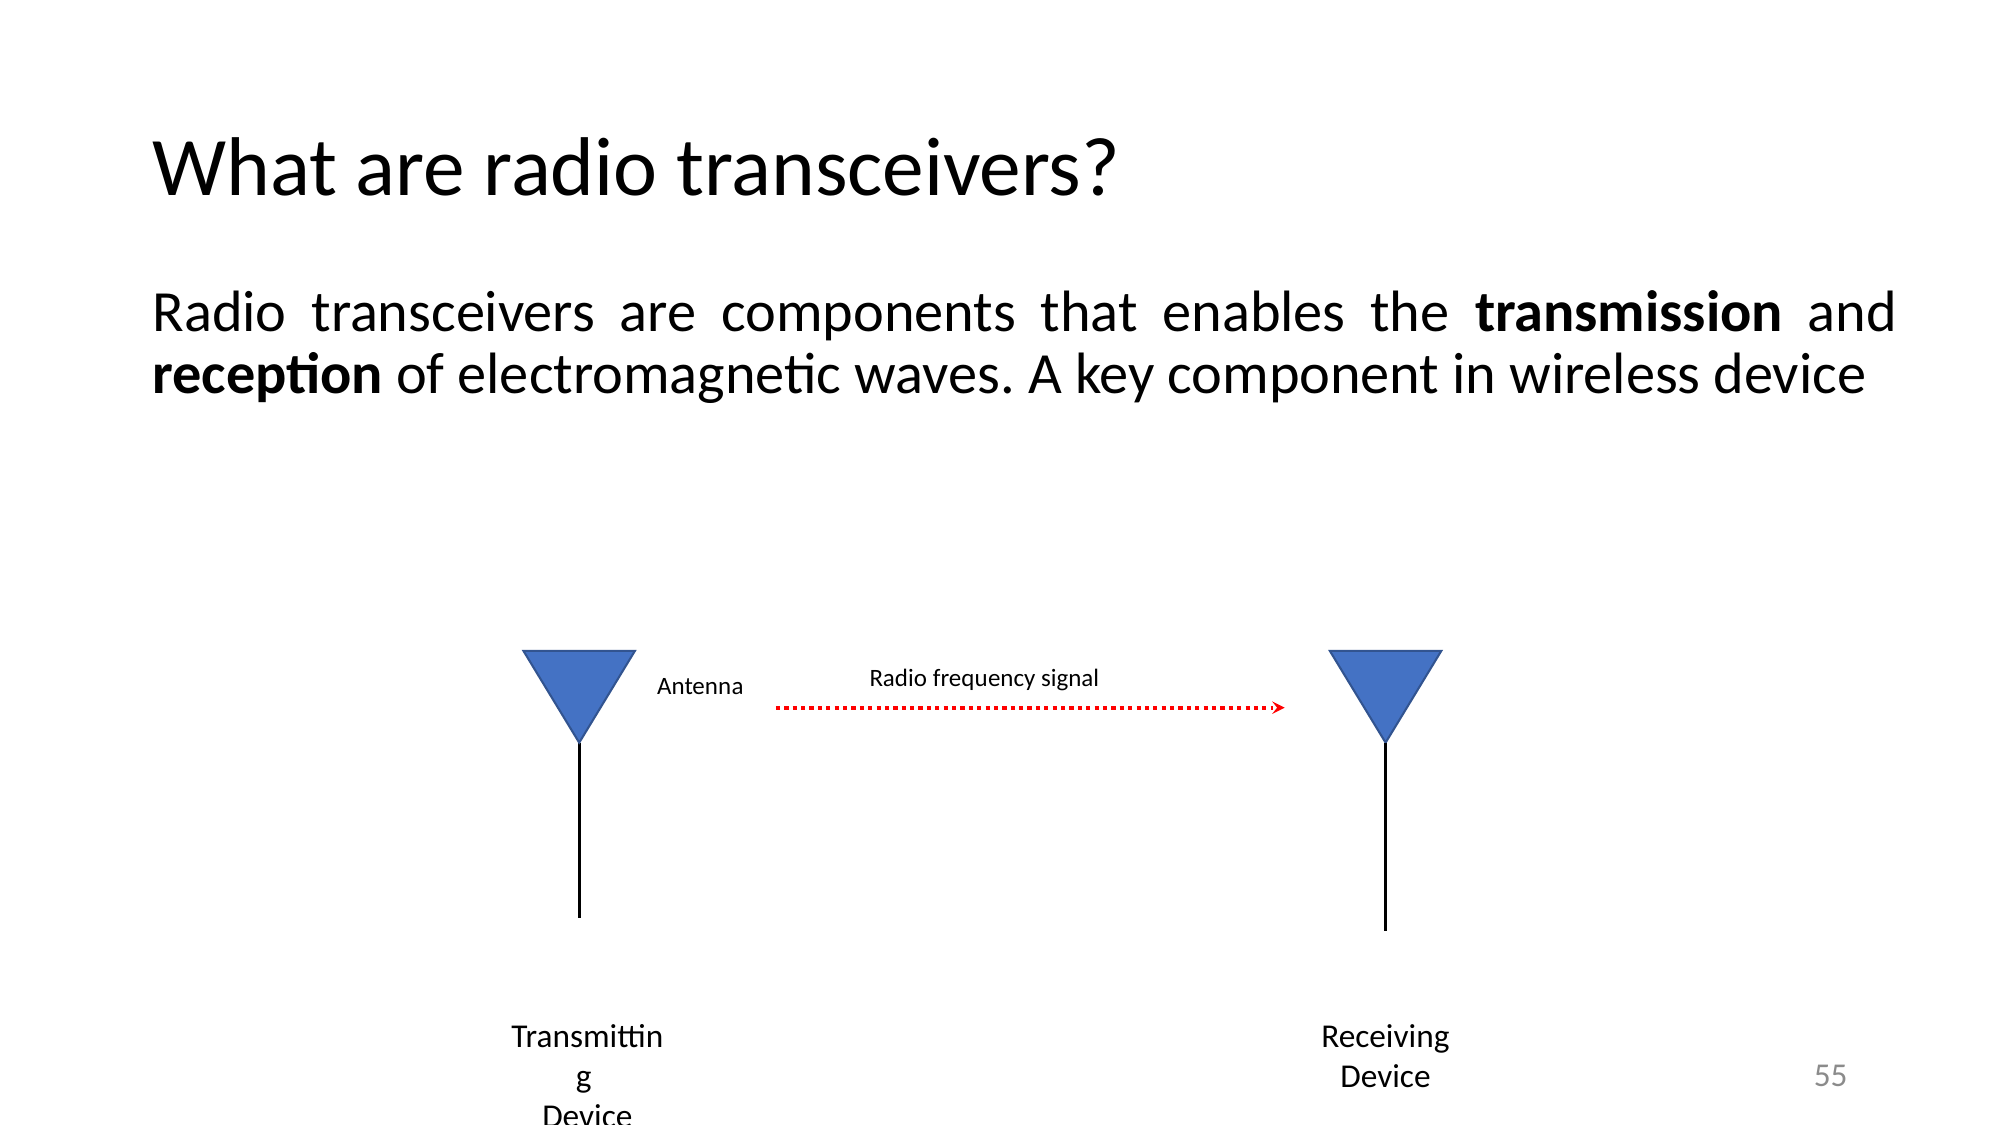

# What are radio transceivers?
Radio transceivers are components that enables the transmission and reception of electromagnetic waves. A key component in wireless device

Radio frequency signal
Antenna
Transmitting
Device
Receiving Device
55